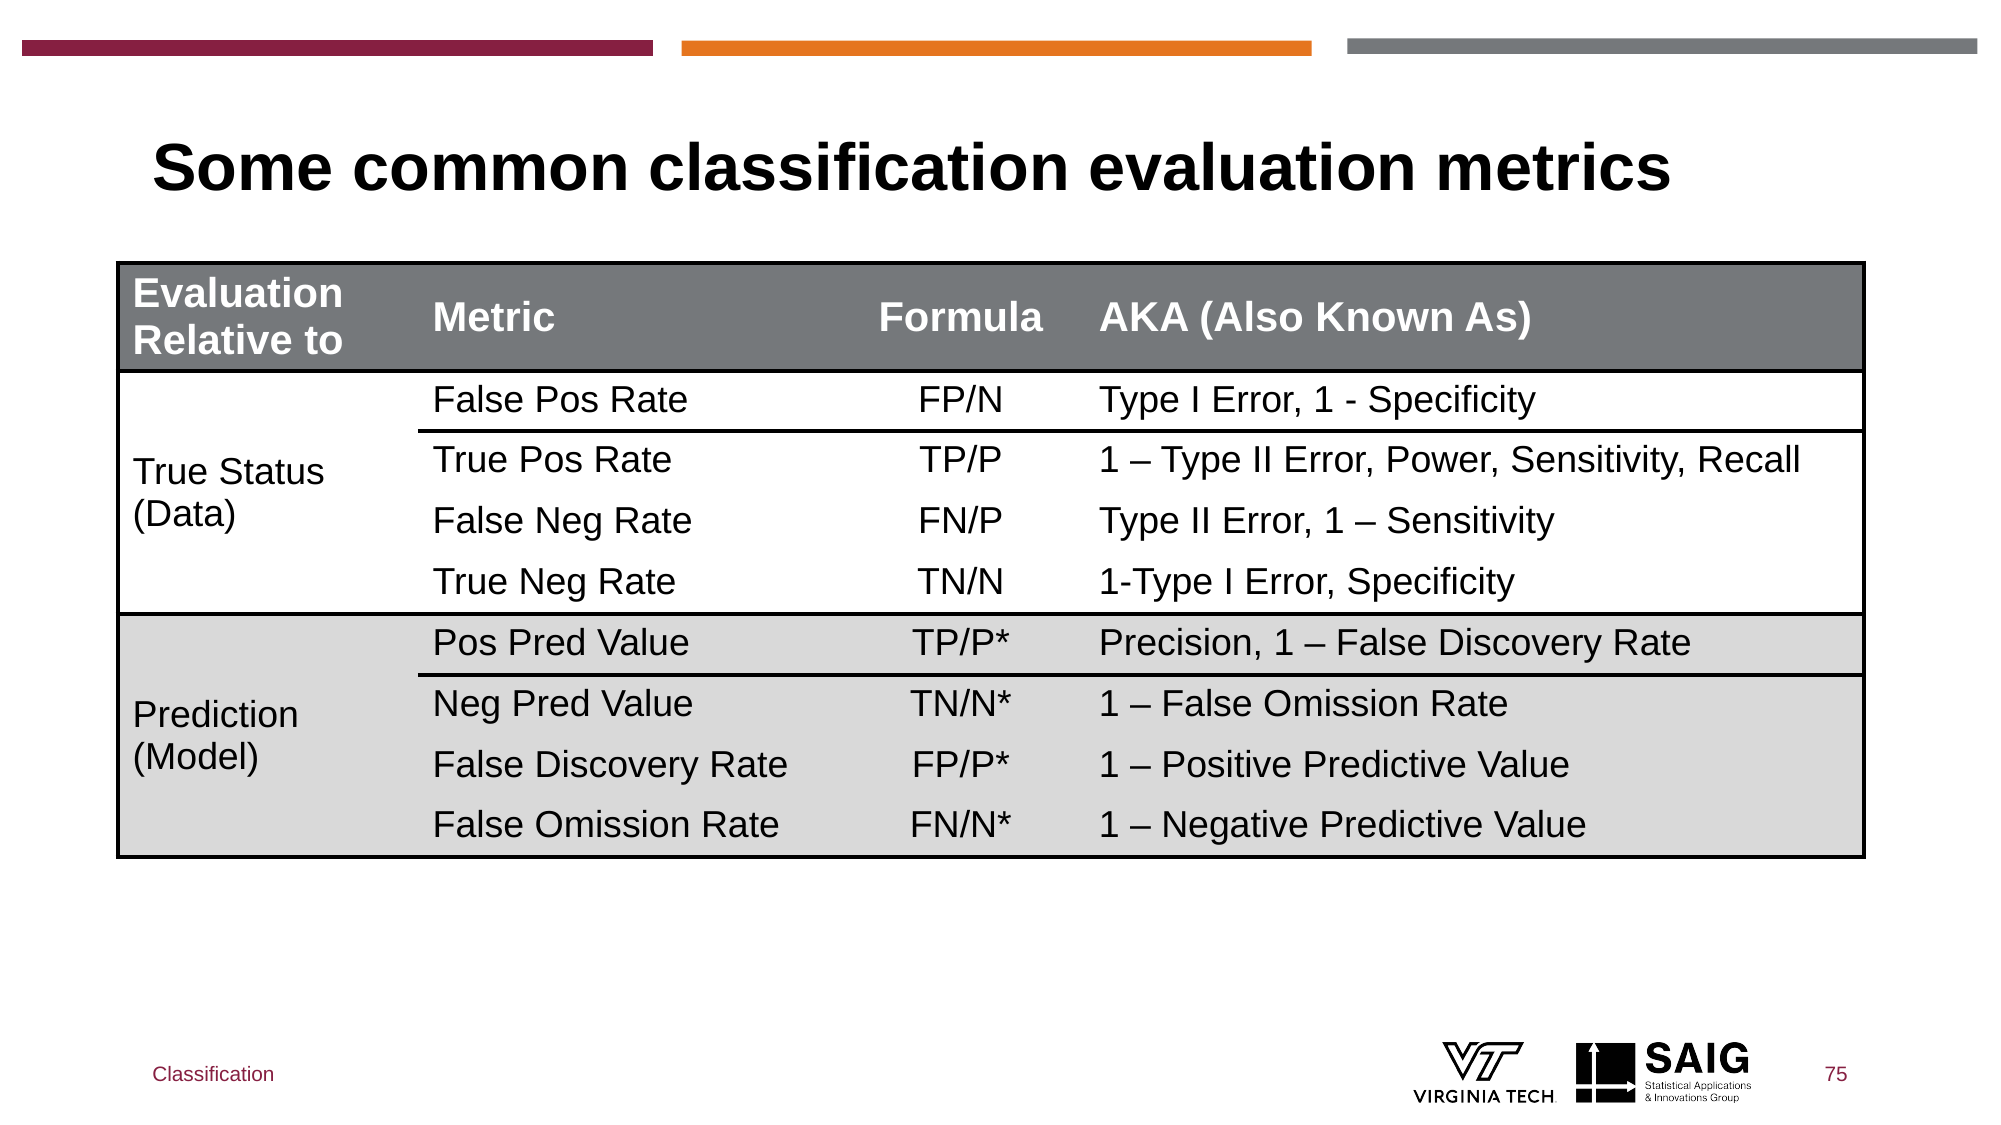

# Some common classification evaluation metrics
| Evaluation Relative to | Metric | Formula | AKA (Also Known As) |
| --- | --- | --- | --- |
| True Status (Data) | False Pos Rate | FP/N | Type I Error, 1 - Specificity |
|  | True Pos Rate | TP/P | 1 – Type II Error, Power, Sensitivity, Recall |
|  | False Neg Rate | FN/P | Type II Error, 1 – Sensitivity |
|  | True Neg Rate | TN/N | 1-Type I Error, Specificity |
| Prediction (Model) | Pos Pred Value | TP/P\* | Precision, 1 – False Discovery Rate |
|  | Neg Pred Value | TN/N\* | 1 – False Omission Rate |
|  | False Discovery Rate | FP/P\* | 1 – Positive Predictive Value |
|  | False Omission Rate | FN/N\* | 1 – Negative Predictive Value |
Classification
75